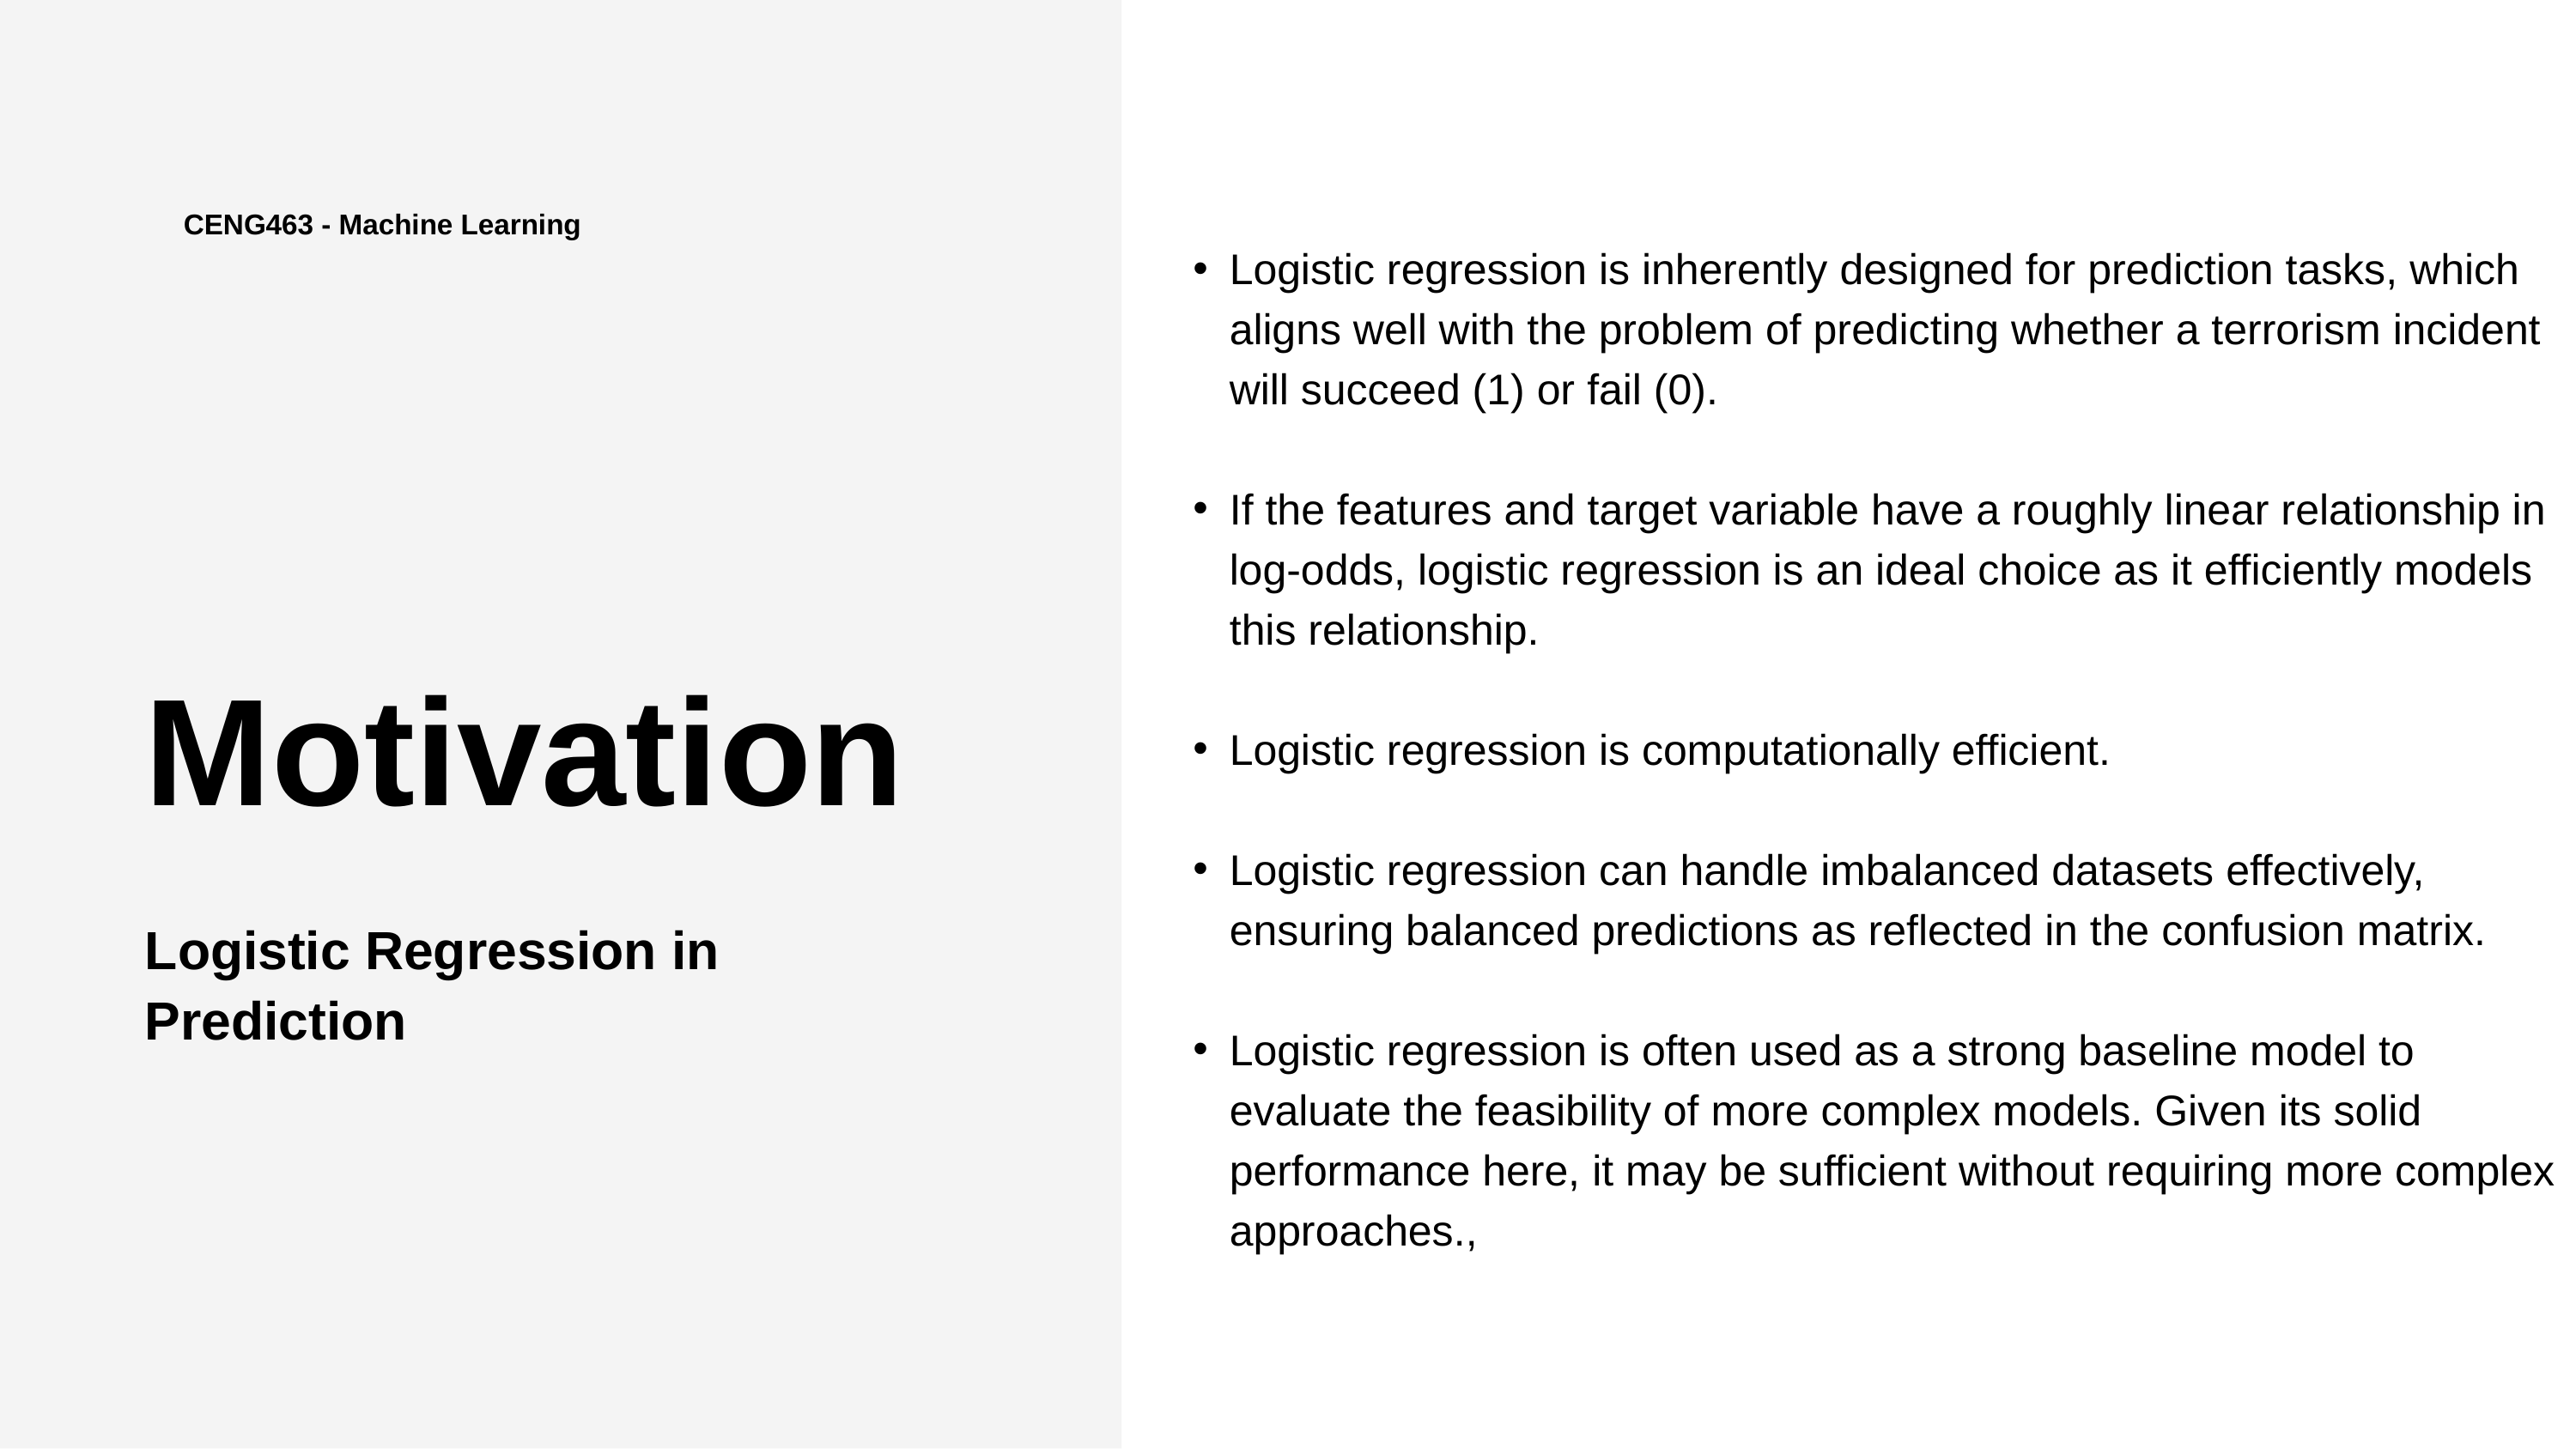

CENG463 - Machine Learning
Logistic regression is inherently designed for prediction tasks, which aligns well with the problem of predicting whether a terrorism incident will succeed (1) or fail (0).

If the features and target variable have a roughly linear relationship in log-odds, logistic regression is an ideal choice as it efficiently models this relationship.

Logistic regression is computationally efficient.

Logistic regression can handle imbalanced datasets effectively, ensuring balanced predictions as reflected in the confusion matrix.

Logistic regression is often used as a strong baseline model to evaluate the feasibility of more complex models. Given its solid performance here, it may be sufficient without requiring more complex approaches.,
Motivation
Logistic Regression in Prediction